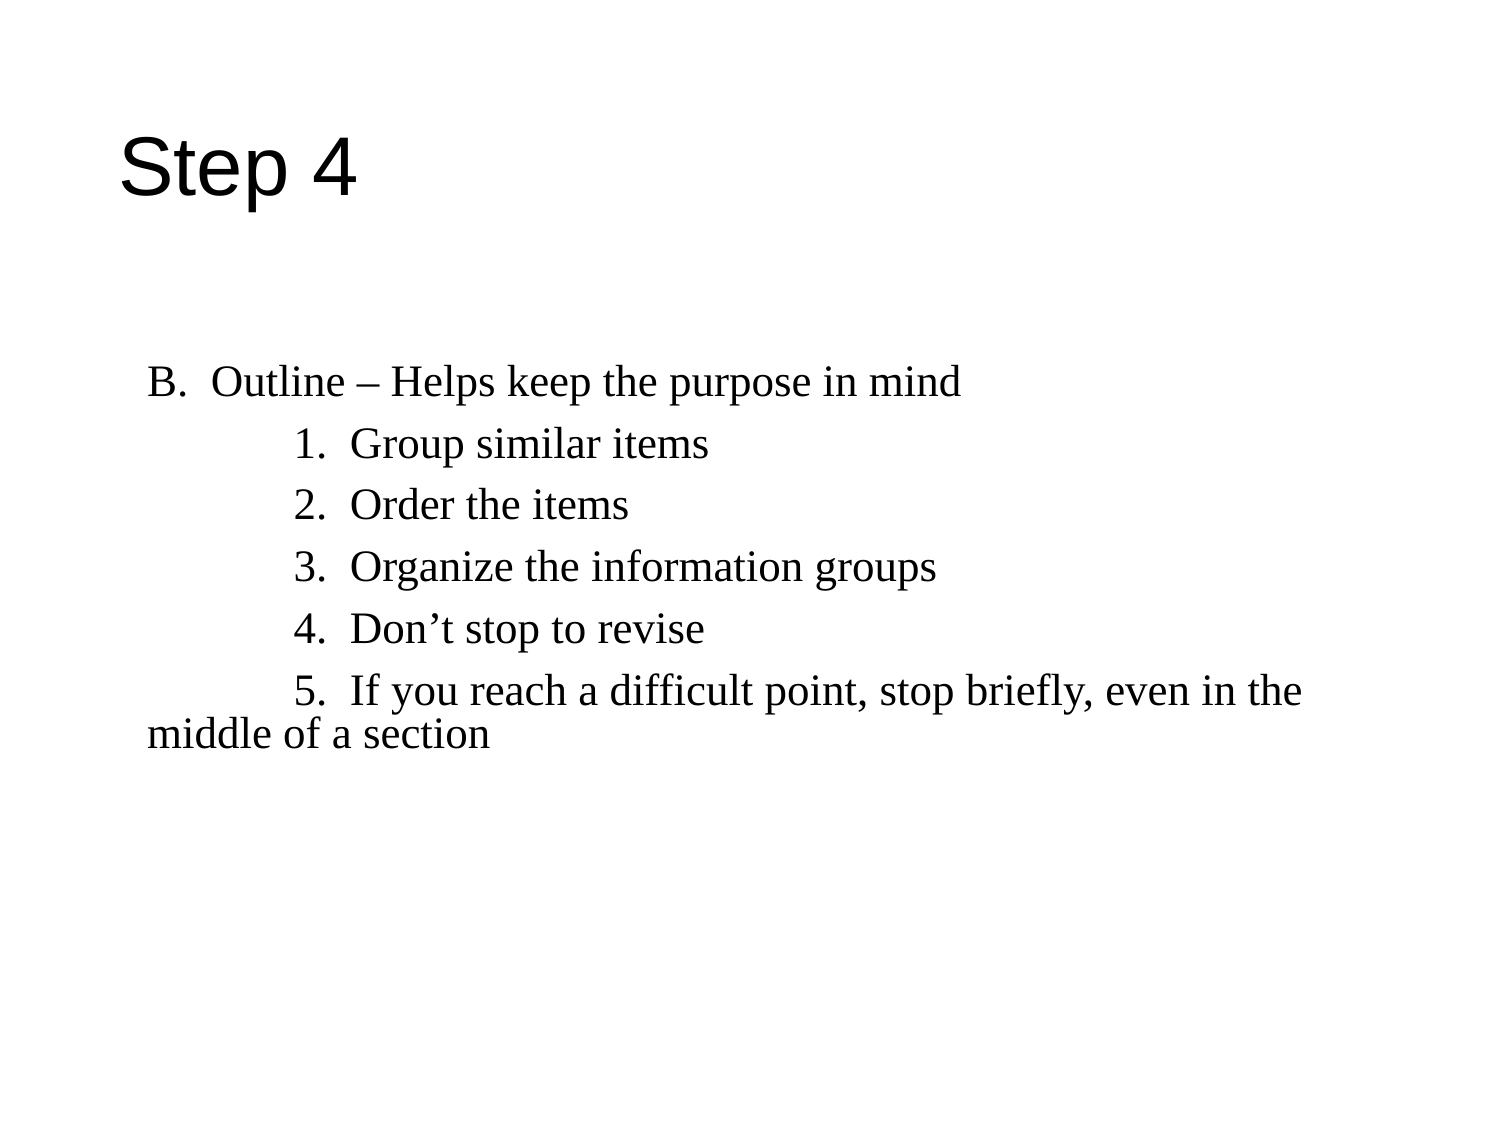

# Step 4

B.  Outline – Helps keep the purpose in mind
	 1.  Group similar items
	 2.  Order the items
	 3.  Organize the information groups
	 4.  Don’t stop to revise
	 5.  If you reach a difficult point, stop briefly, even in the middle of a section